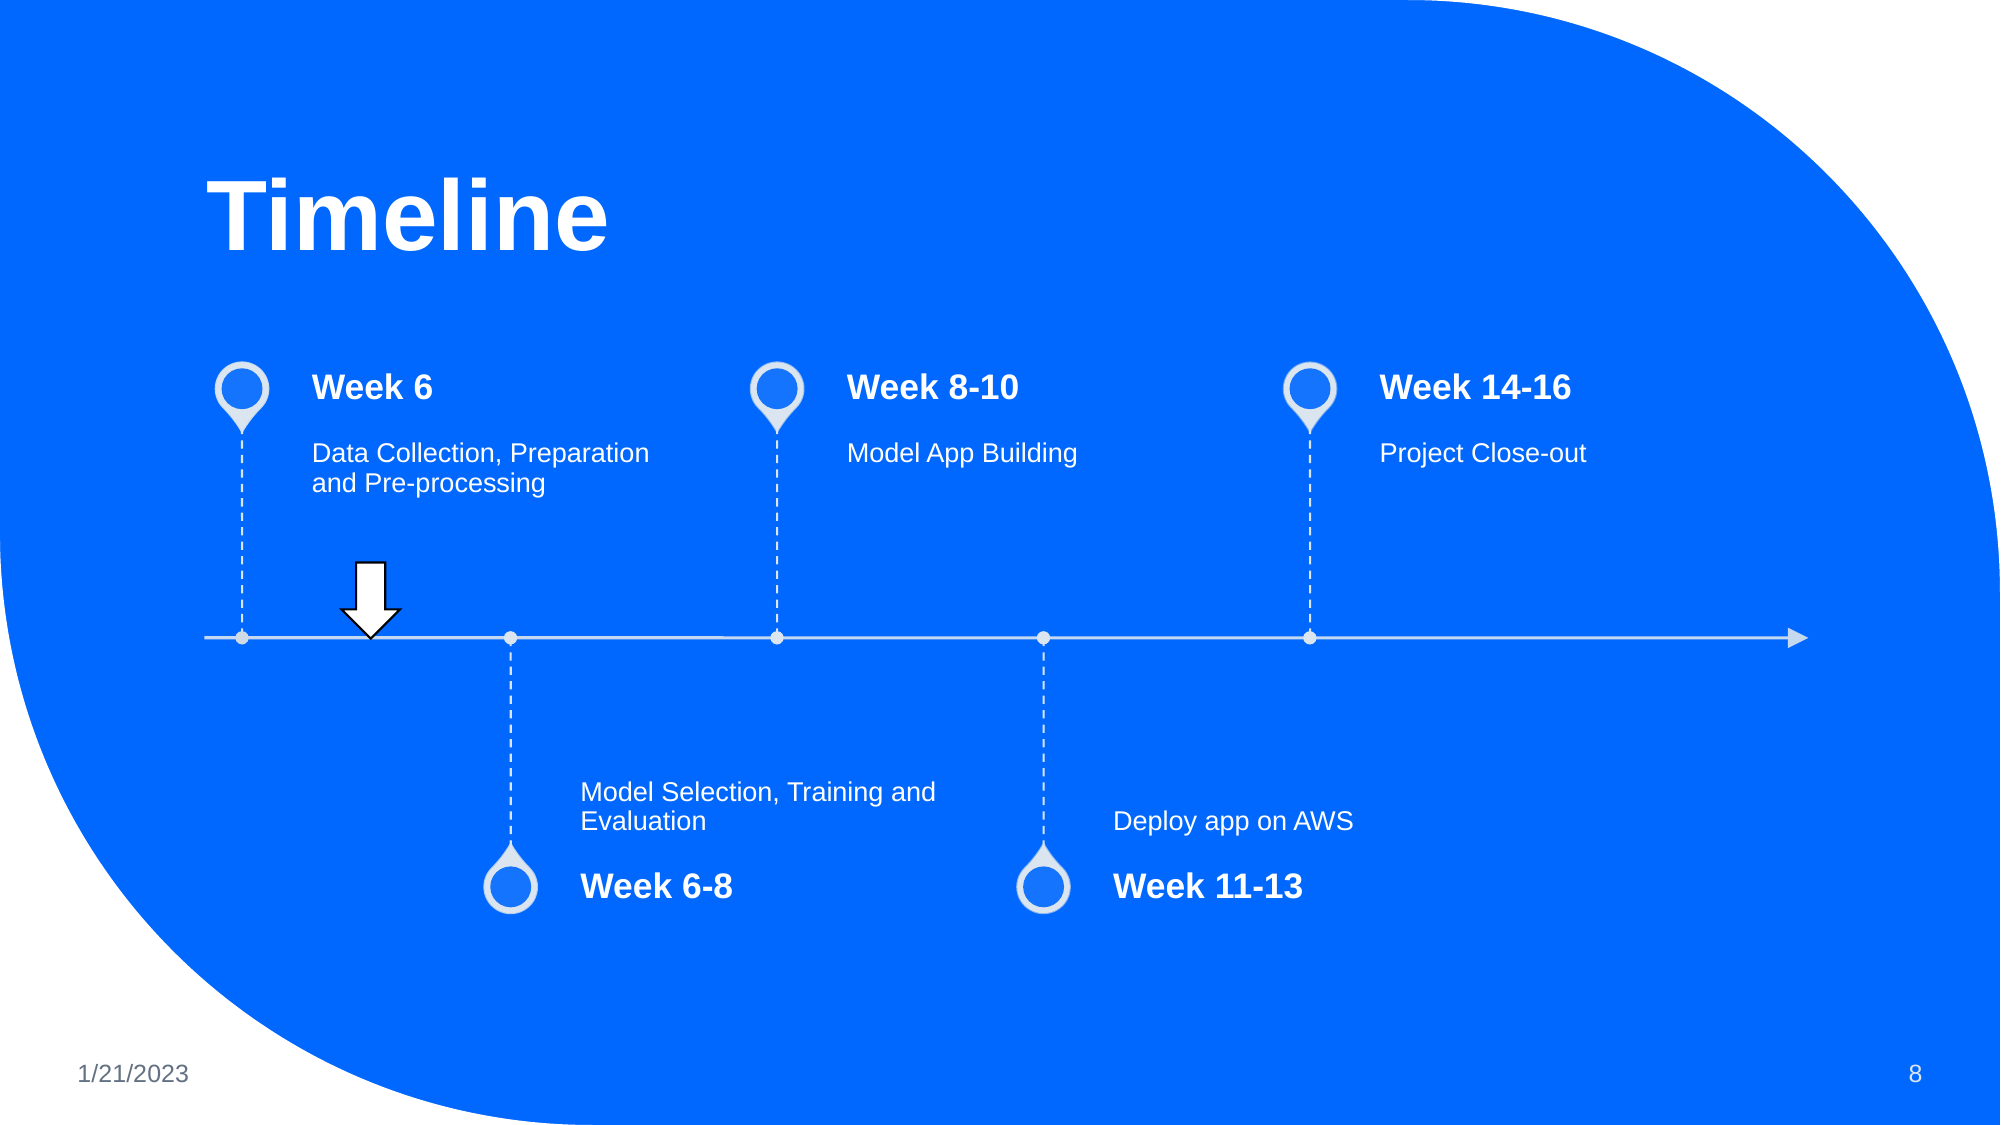

# Timeline
Data Collection, Preparation and Pre-processing
Week 6
Model Selection, Training and Evaluation
Week 6-8
Model App Building
Week 8-10
Deploy app on AWS
Week 11-13
Project Close-out
Week 14-16

1/21/2023
8